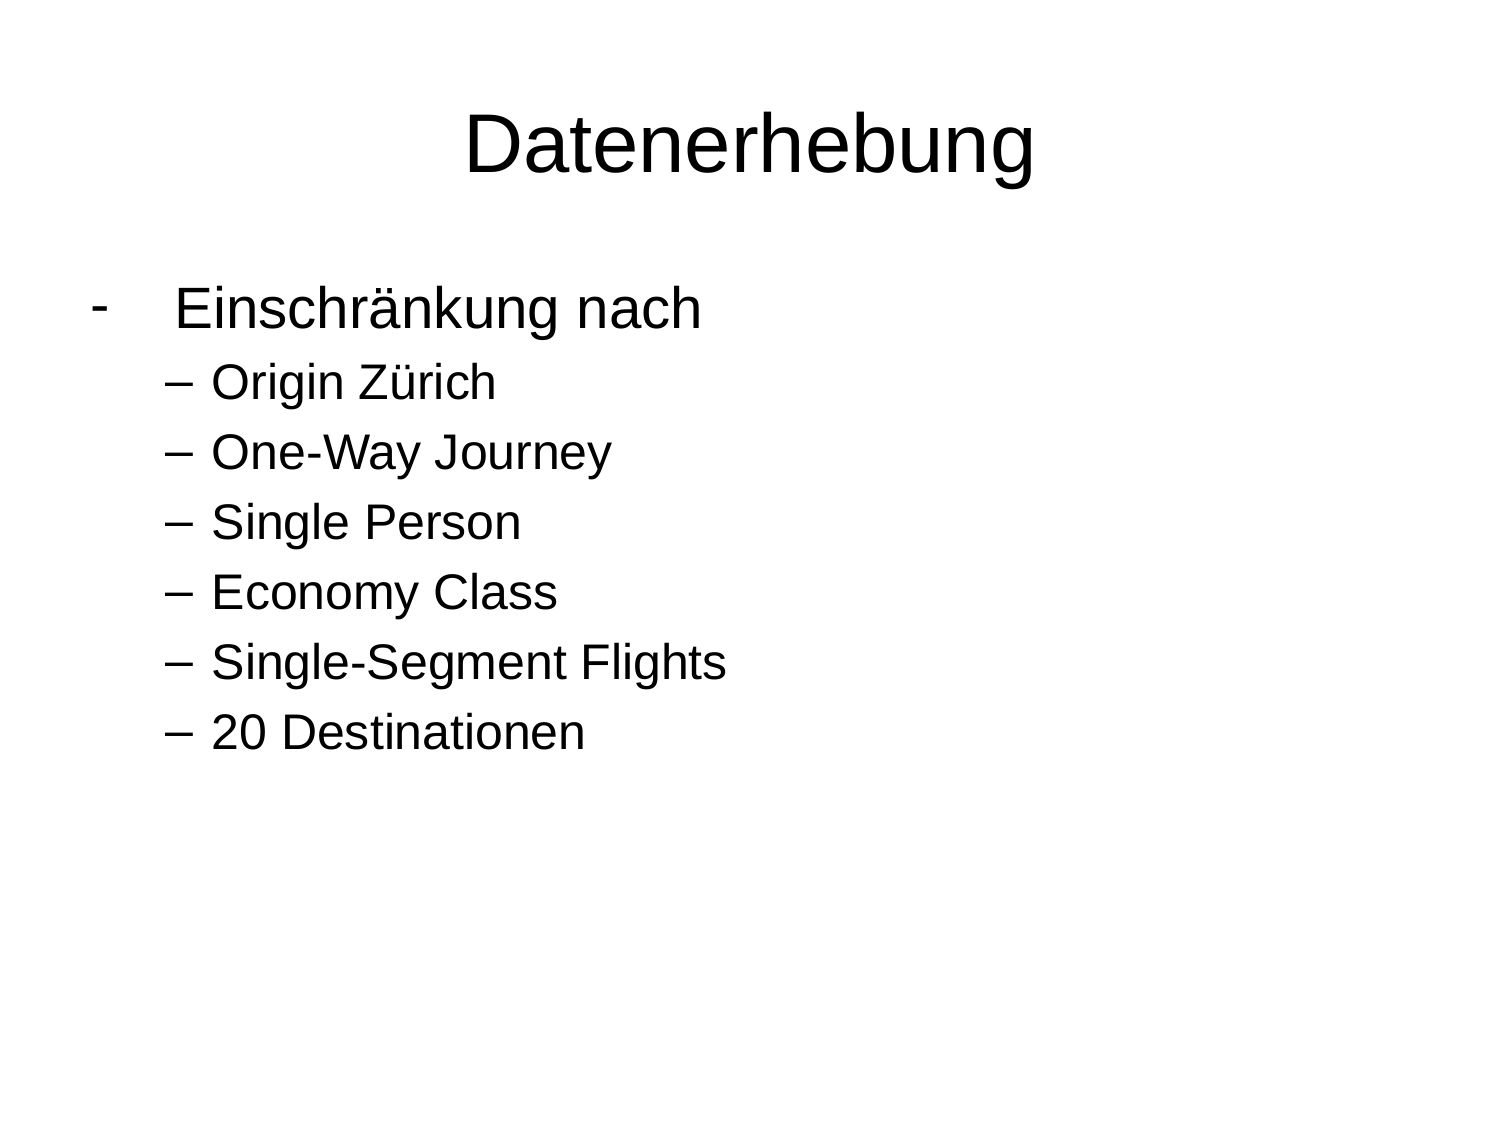

# Datenerhebung
Einschränkung nach
Origin Zürich
One-Way Journey
Single Person
Economy Class
Single-Segment Flights
20 Destinationen